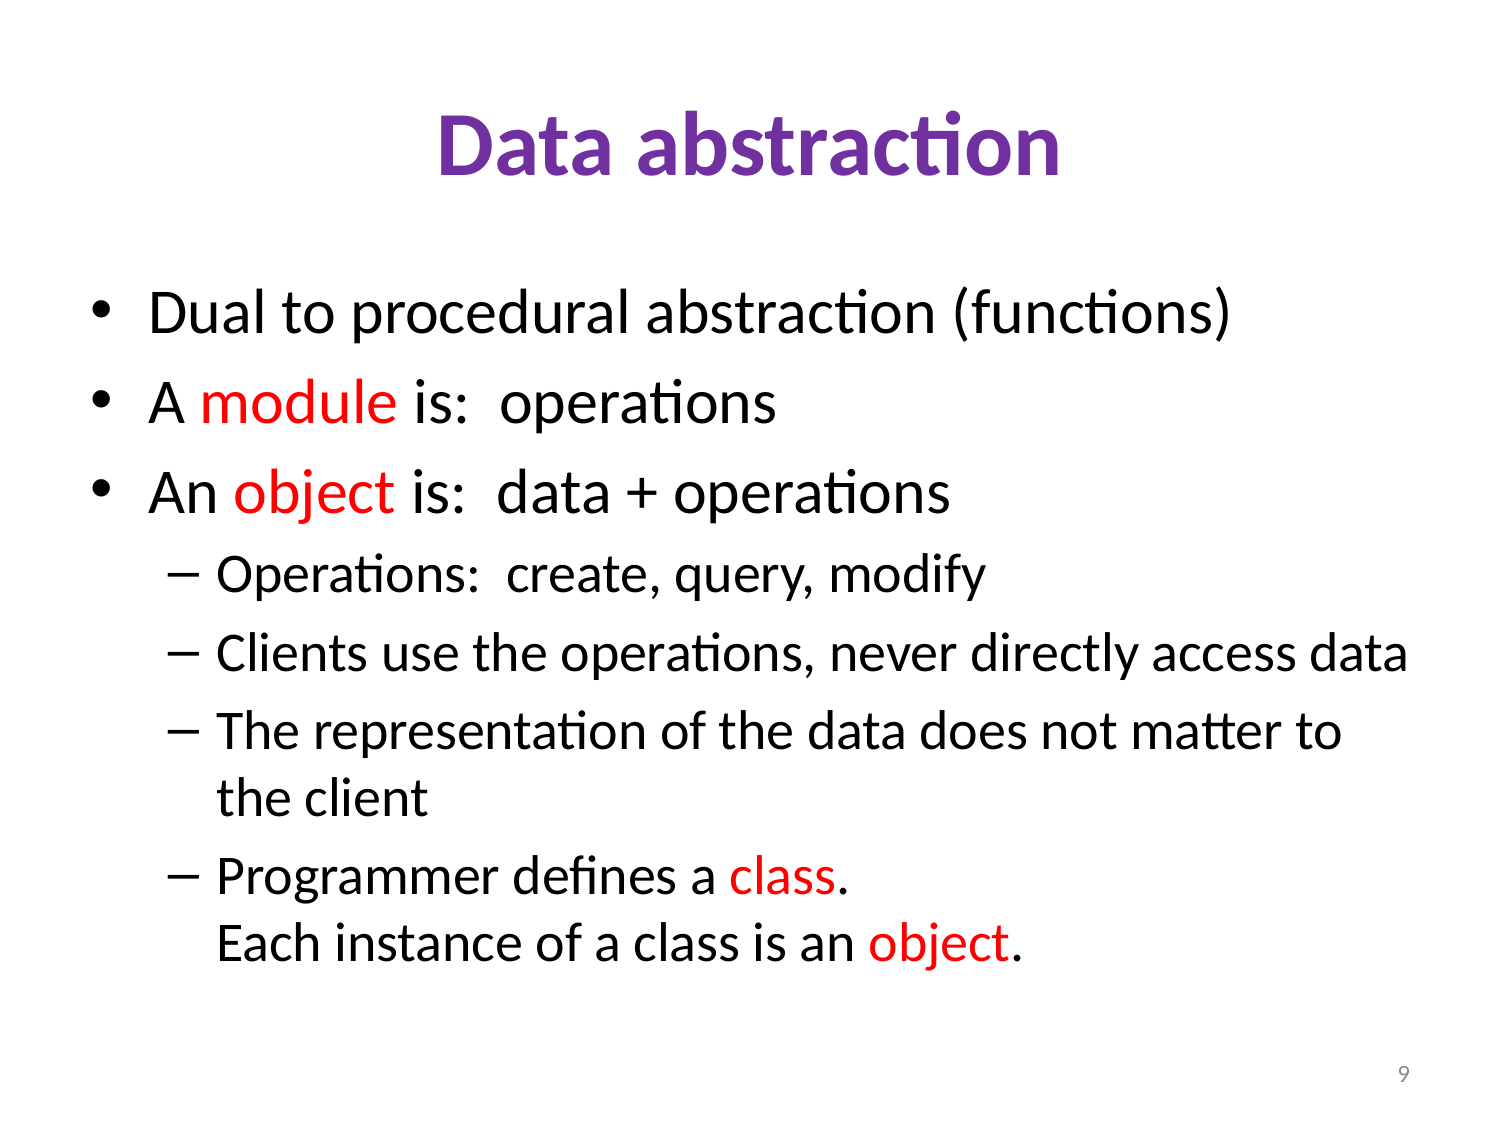

# Data abstraction
Dual to procedural abstraction (functions)
A module is:  operations
An object is:  data + operations
Operations:  create, query, modify
Clients use the operations, never directly access data
The representation of the data does not matter to the client
Programmer defines a class.
Each instance of a class is an object.

9